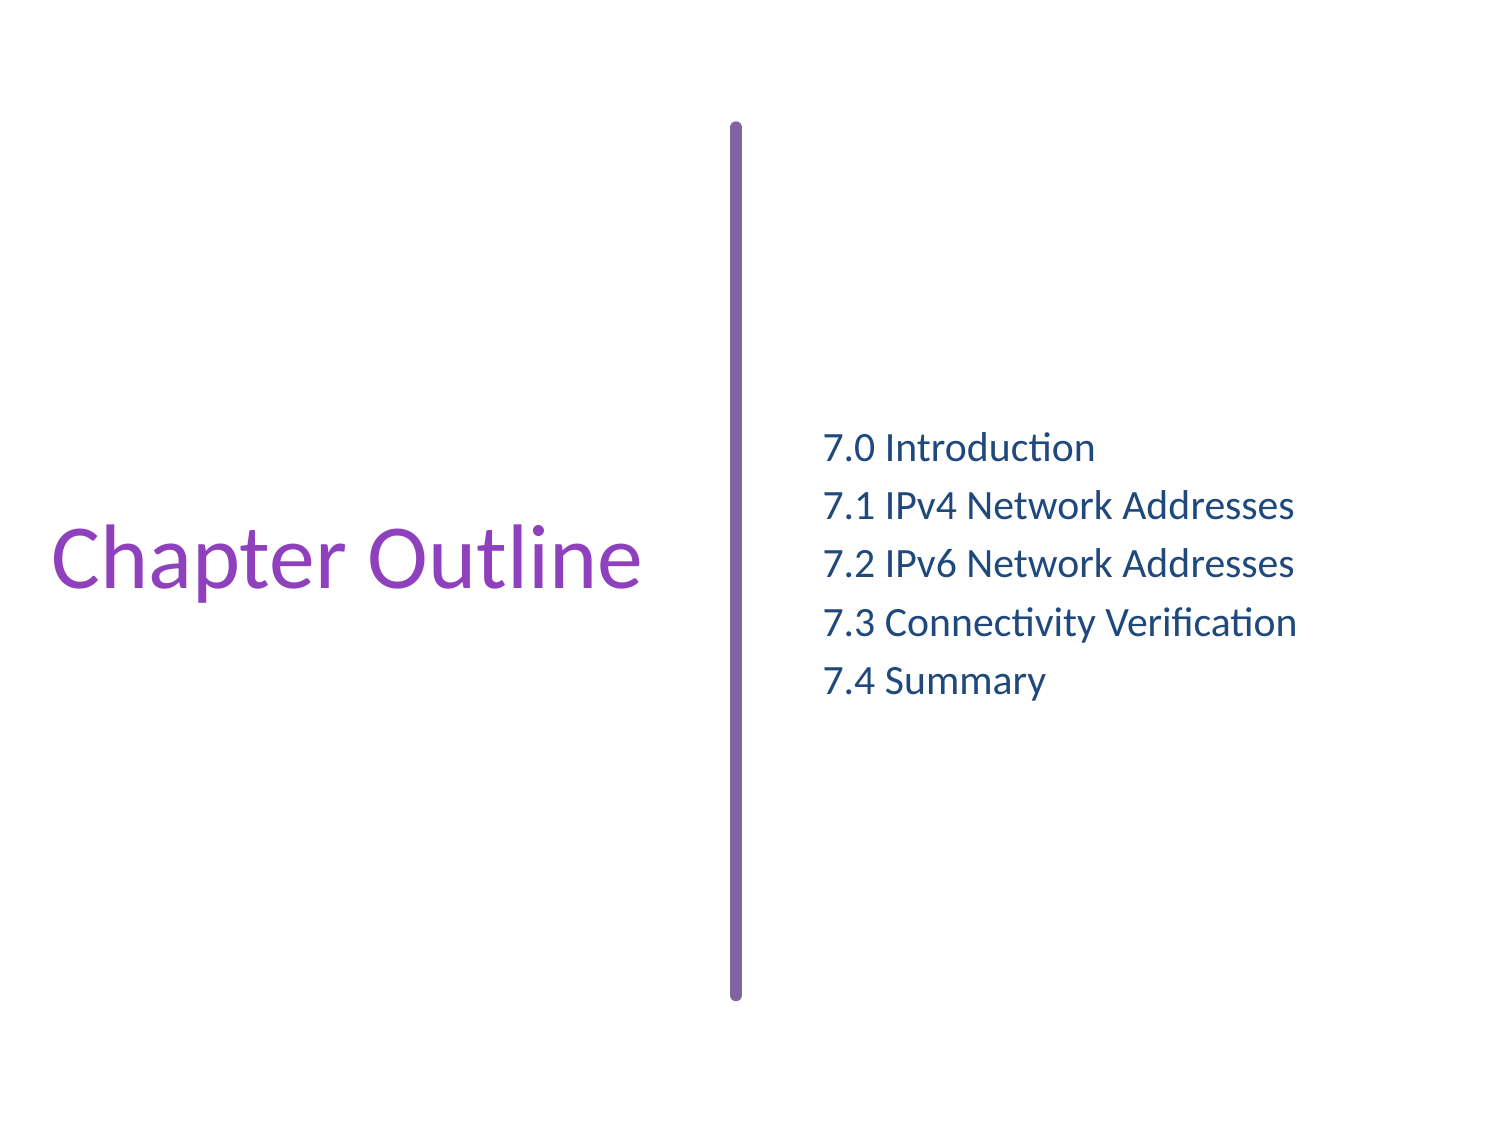

7.0 Introduction
7.1 IPv4 Network Addresses
7.2 IPv6 Network Addresses
7.3 Connectivity Verification
7.4 Summary
# Chapter Outline